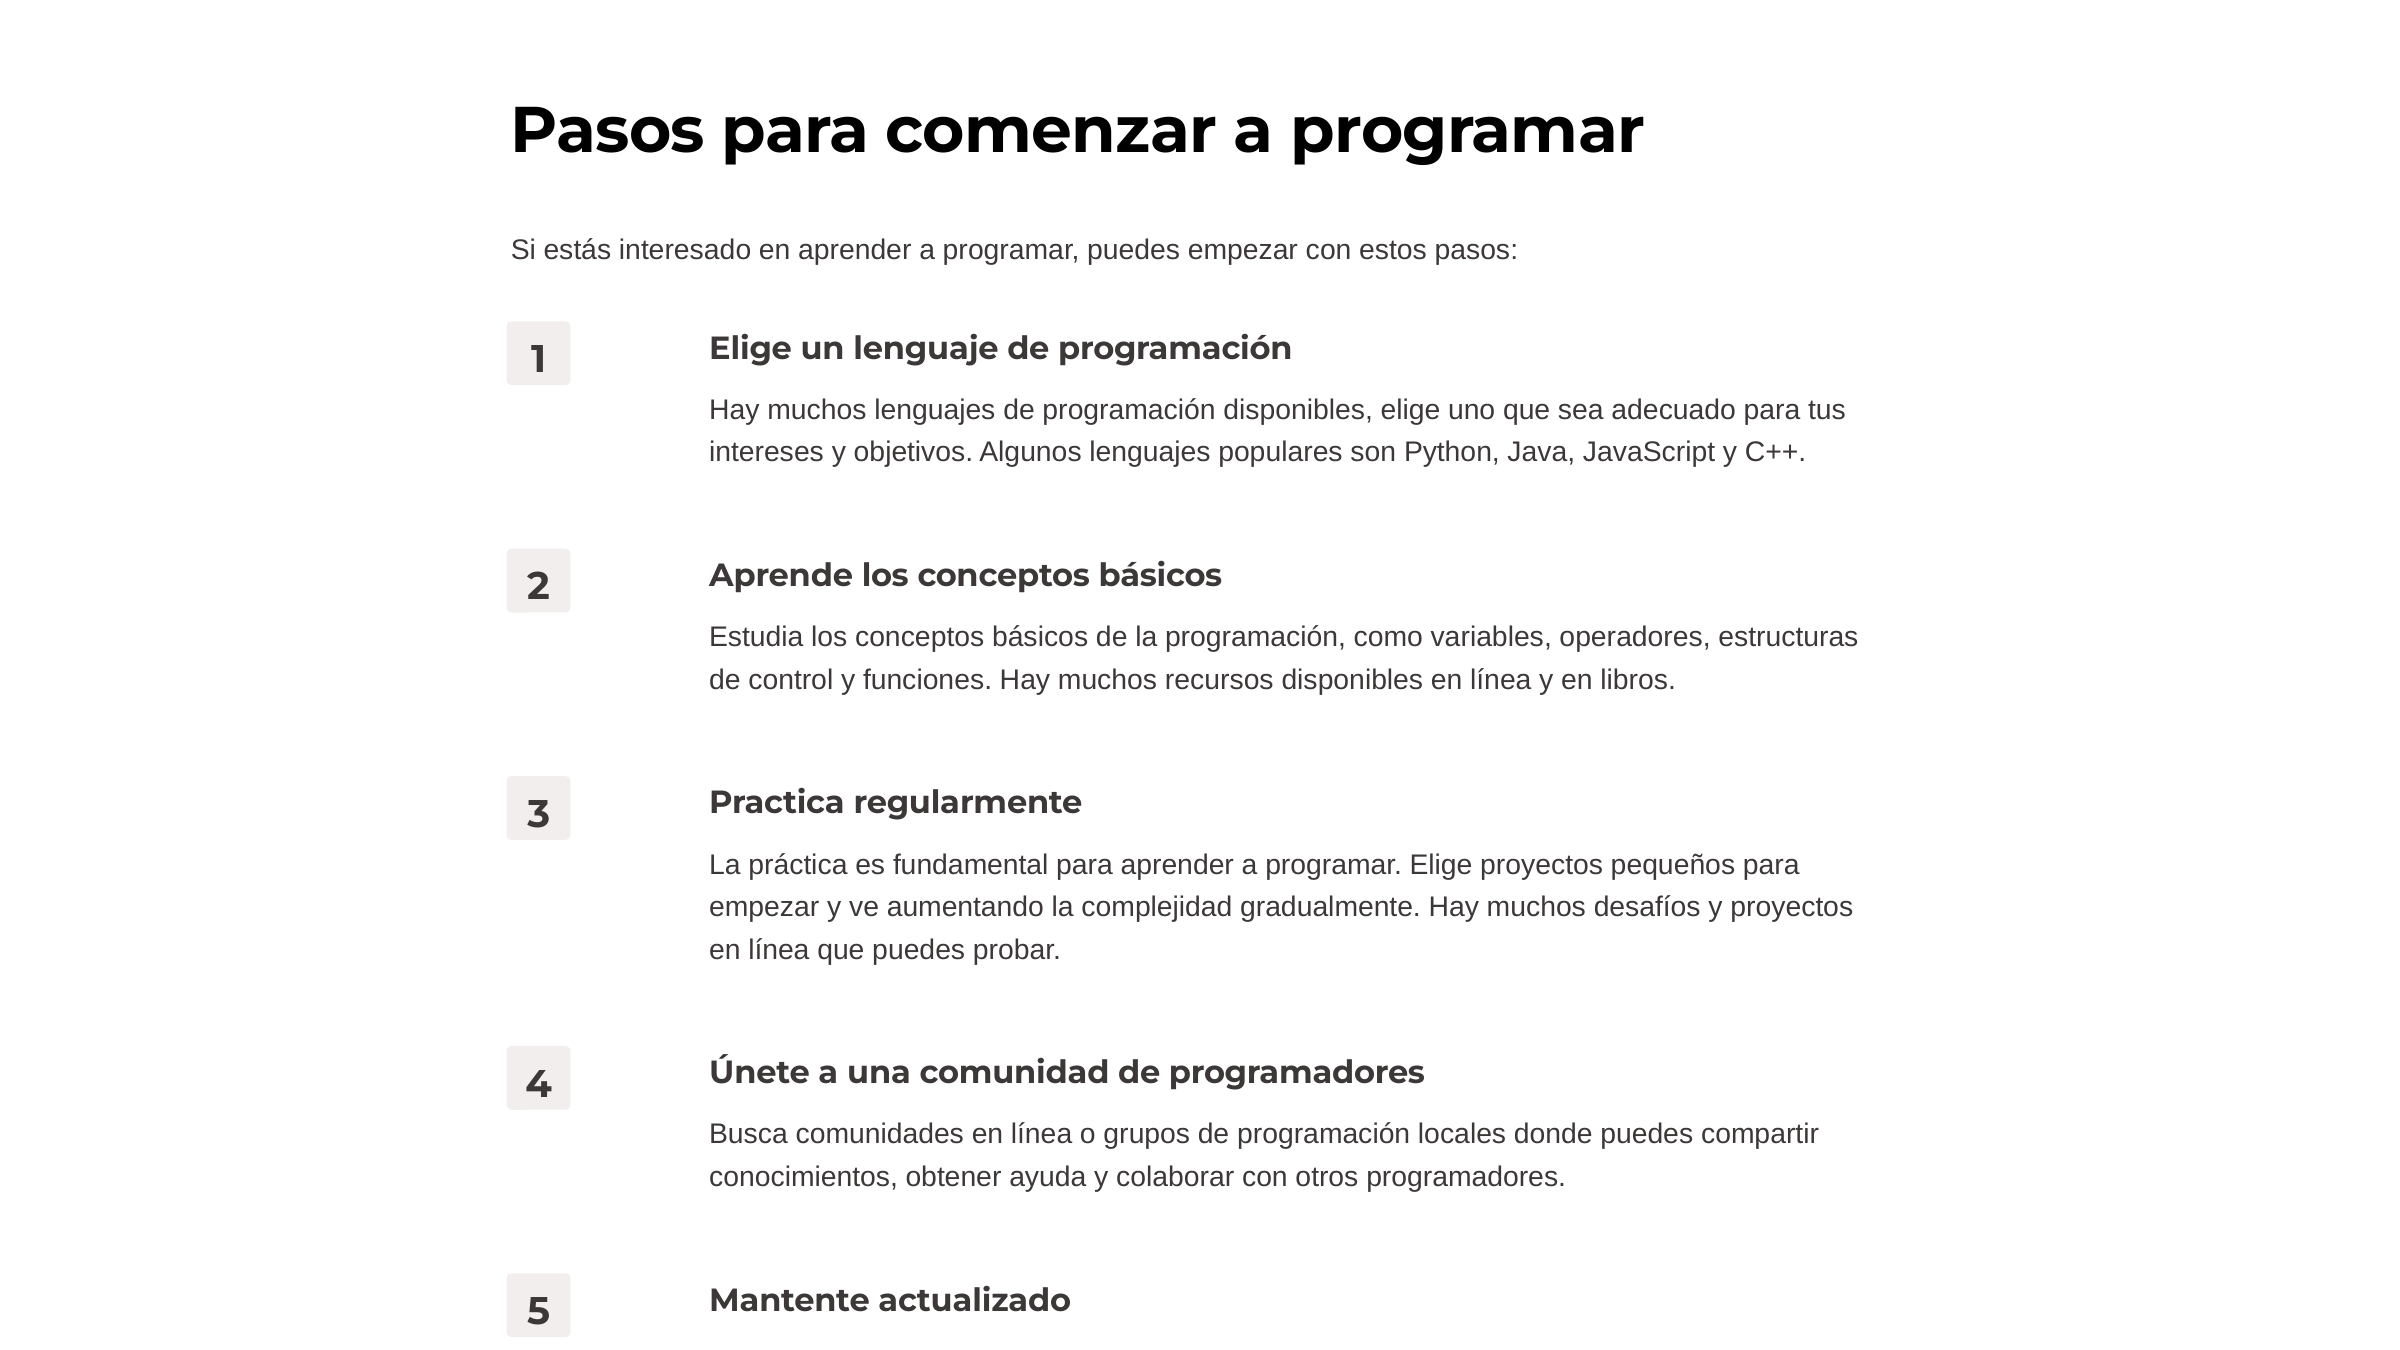

Pasos para comenzar a programar
Si estás interesado en aprender a programar, puedes empezar con estos pasos:
Elige un lenguaje de programación

1
Hay muchos lenguajes de programación disponibles, elige uno que sea adecuado para tus intereses y objetivos. Algunos lenguajes populares son Python, Java, JavaScript y C++.
Aprende los conceptos básicos

2
Estudia los conceptos básicos de la programación, como variables, operadores, estructuras de control y funciones. Hay muchos recursos disponibles en línea y en libros.
Practica regularmente

3
La práctica es fundamental para aprender a programar. Elige proyectos pequeños para empezar y ve aumentando la complejidad gradualmente. Hay muchos desafíos y proyectos en línea que puedes probar.
Únete a una comunidad de programadores

4
Busca comunidades en línea o grupos de programación locales donde puedes compartir conocimientos, obtener ayuda y colaborar con otros programadores.
Mantente actualizado

5
La tecnología evoluciona rápidamente, por lo que es importante mantenerte actualizado con las últimas tendencias y herramientas en programación.